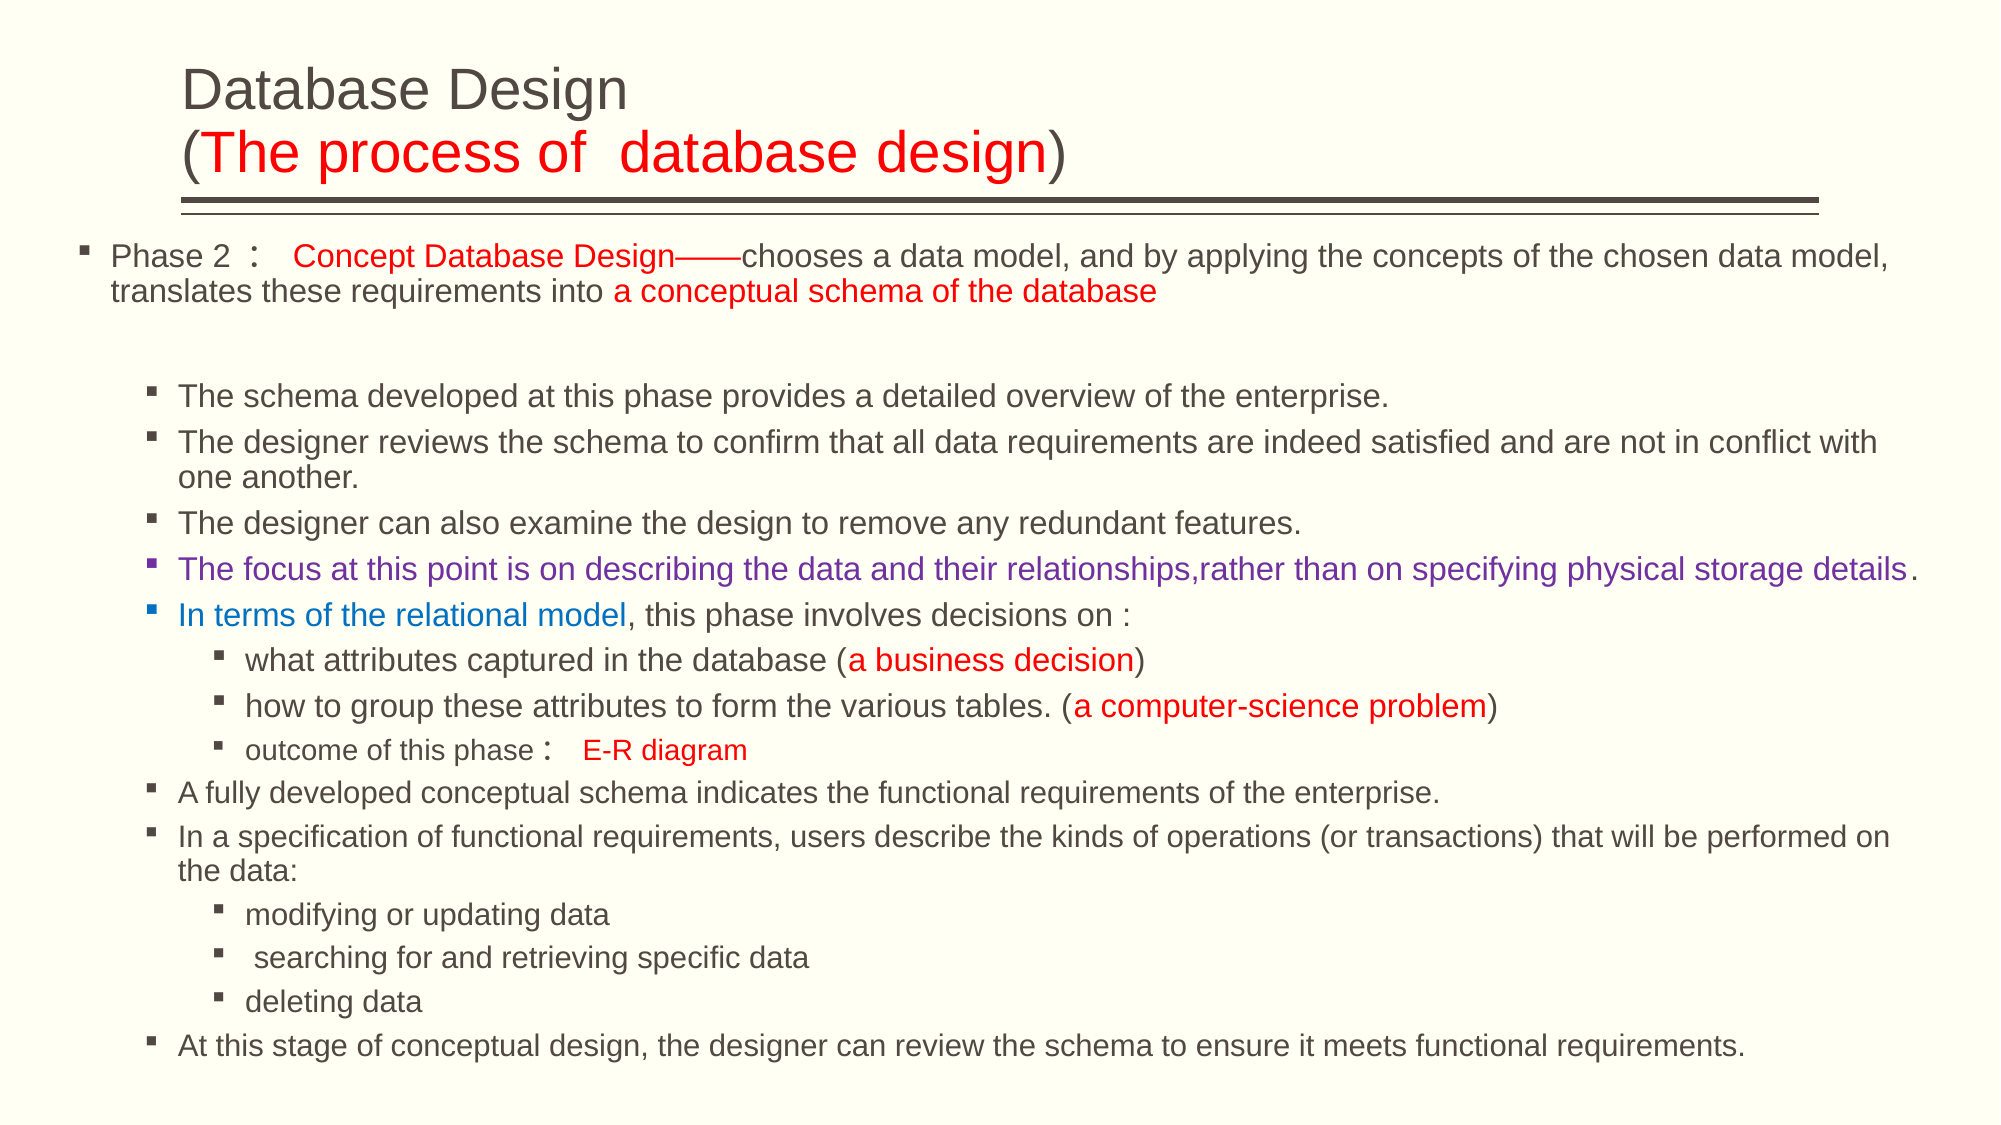

# Database Design (The process of  database design)
Phase 2 ： Concept Database Design——chooses a data model, and by applying the concepts of the chosen data model, translates these requirements into a conceptual schema of the database

The schema developed at this phase provides a detailed overview of the enterprise.
The designer reviews the schema to confirm that all data requirements are indeed satisfied and are not in conflict with one another.
The designer can also examine the design to remove any redundant features.
The focus at this point is on describing the data and their relationships,rather than on specifying physical storage details.
In terms of the relational model, this phase involves decisions on :
what attributes captured in the database (a business decision)
how to group these attributes to form the various tables. (a computer-science problem)
outcome of this phase： E-R diagram
A fully developed conceptual schema indicates the functional requirements of the enterprise.
In a specification of functional requirements, users describe the kinds of operations (or transactions) that will be performed on the data:
modifying or updating data
 searching for and retrieving specific data
deleting data
At this stage of conceptual design, the designer can review the schema to ensure it meets functional requirements.